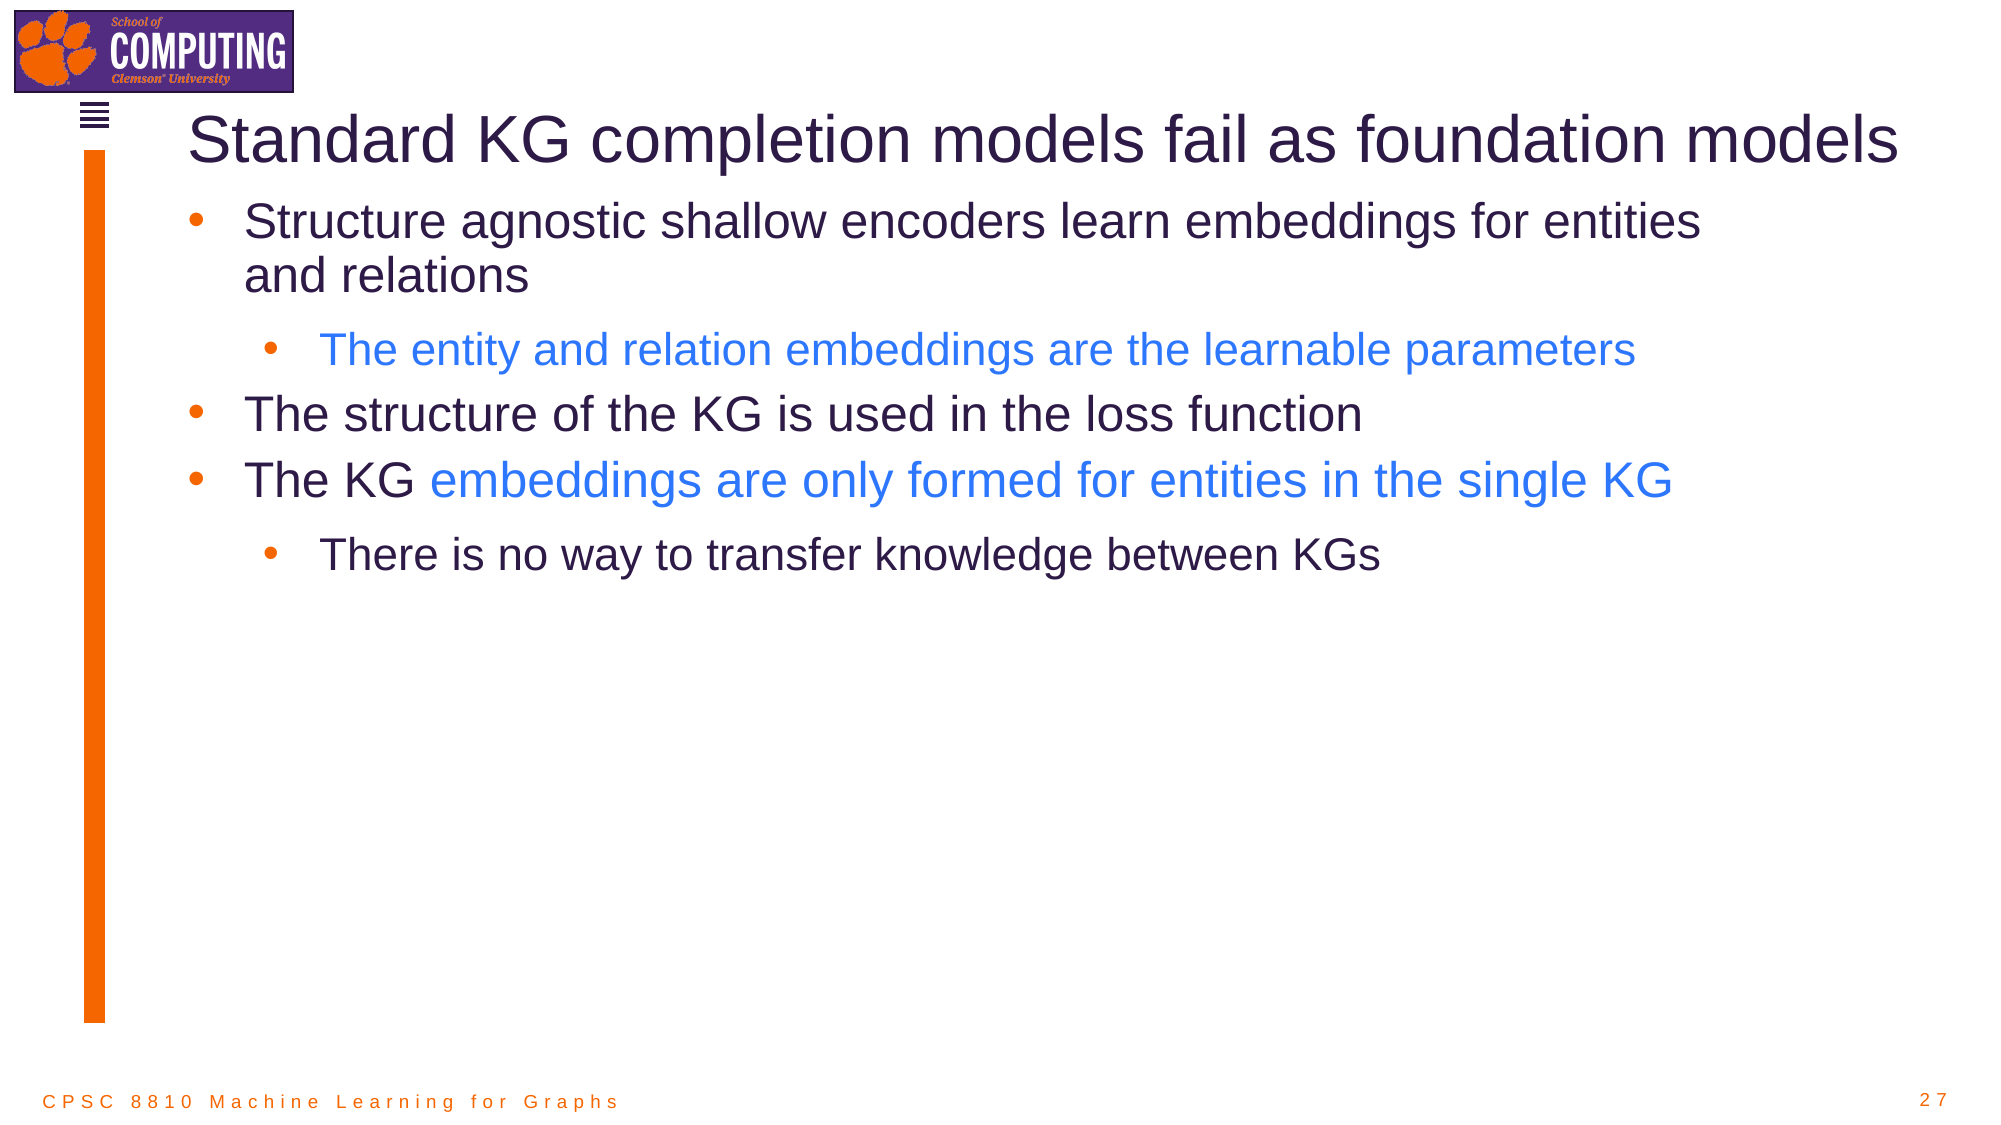

# Standard KG completion models fail as foundation models
Structure agnostic shallow encoders learn embeddings for entities and relations
The entity and relation embeddings are the learnable parameters
The structure of the KG is used in the loss function
The KG embeddings are only formed for entities in the single KG
There is no way to transfer knowledge between KGs